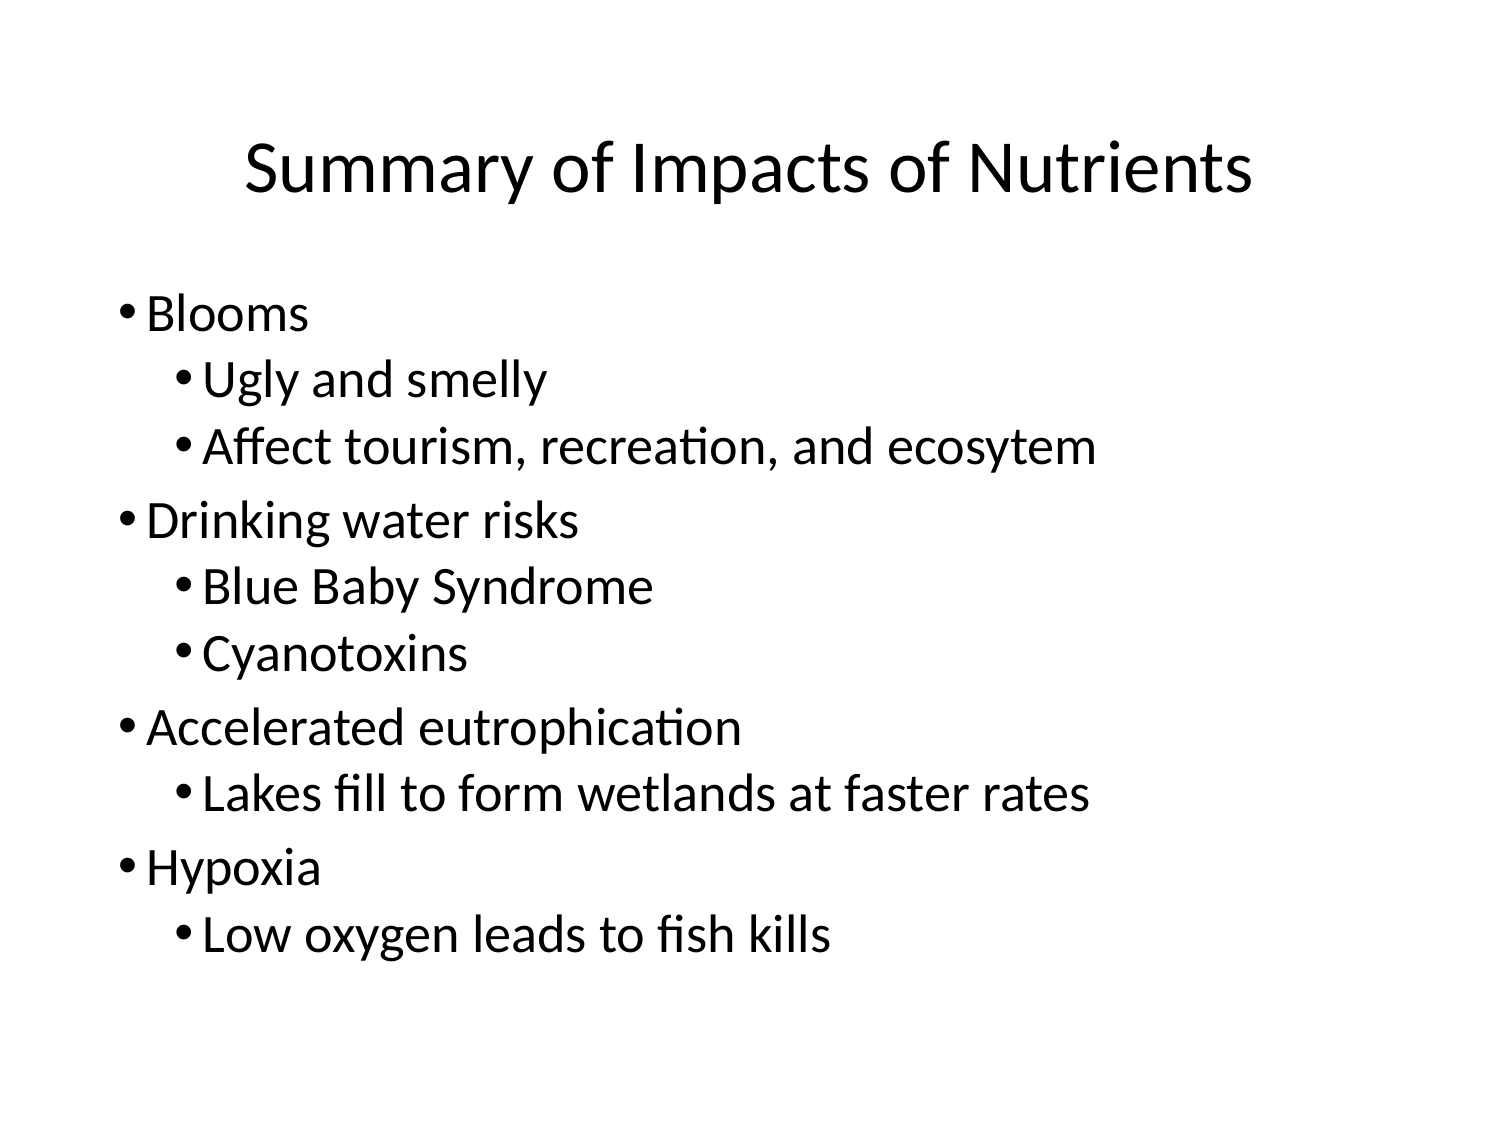

# Summary of Impacts of Nutrients
Blooms
Ugly and smelly
Affect tourism, recreation, and ecosytem
Drinking water risks
Blue Baby Syndrome
Cyanotoxins
Accelerated eutrophication
Lakes fill to form wetlands at faster rates
Hypoxia
Low oxygen leads to fish kills
32